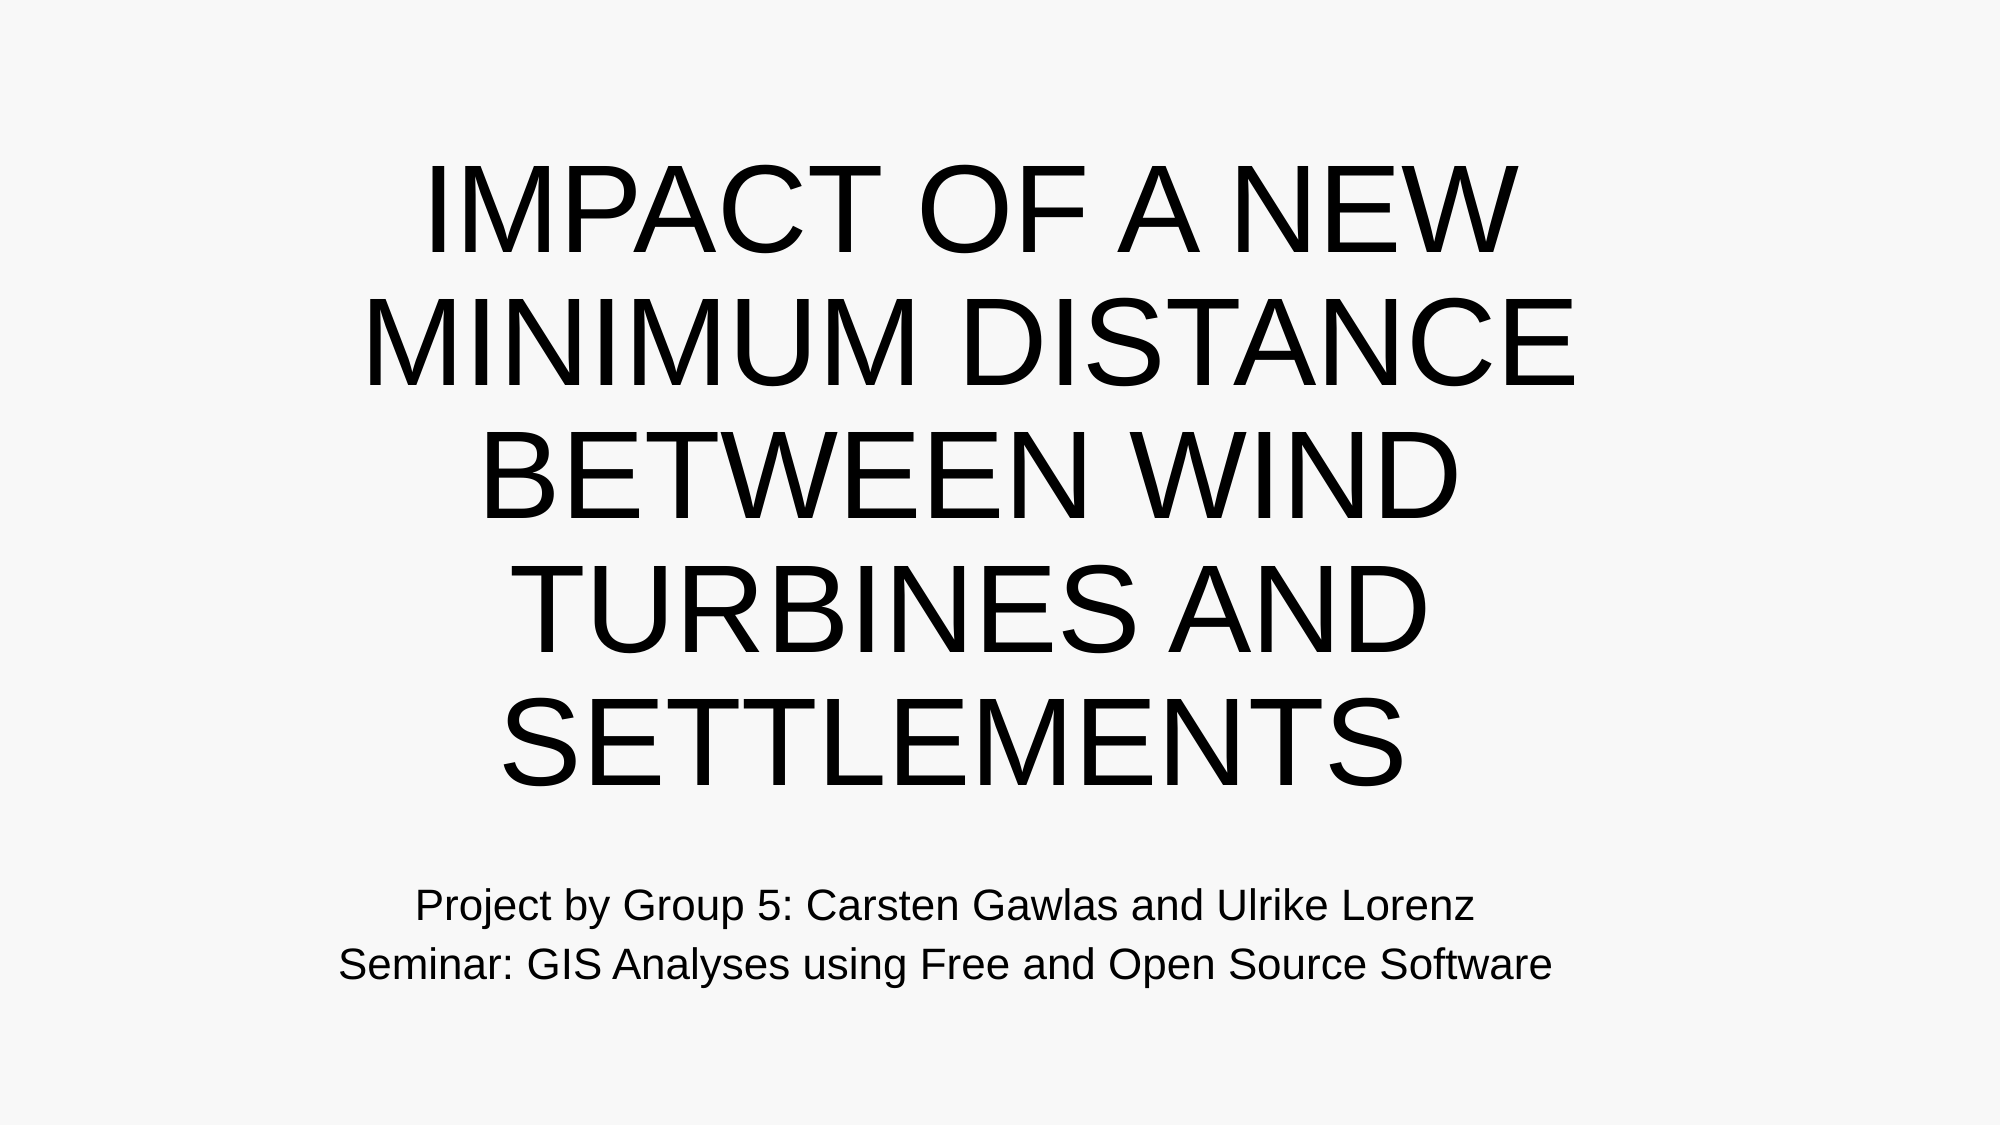

# Impact of a new minimum distance between wind turbines and settlements
Project by Group 5: Carsten Gawlas and Ulrike Lorenz
Seminar: GIS Analyses using Free and Open Source Software